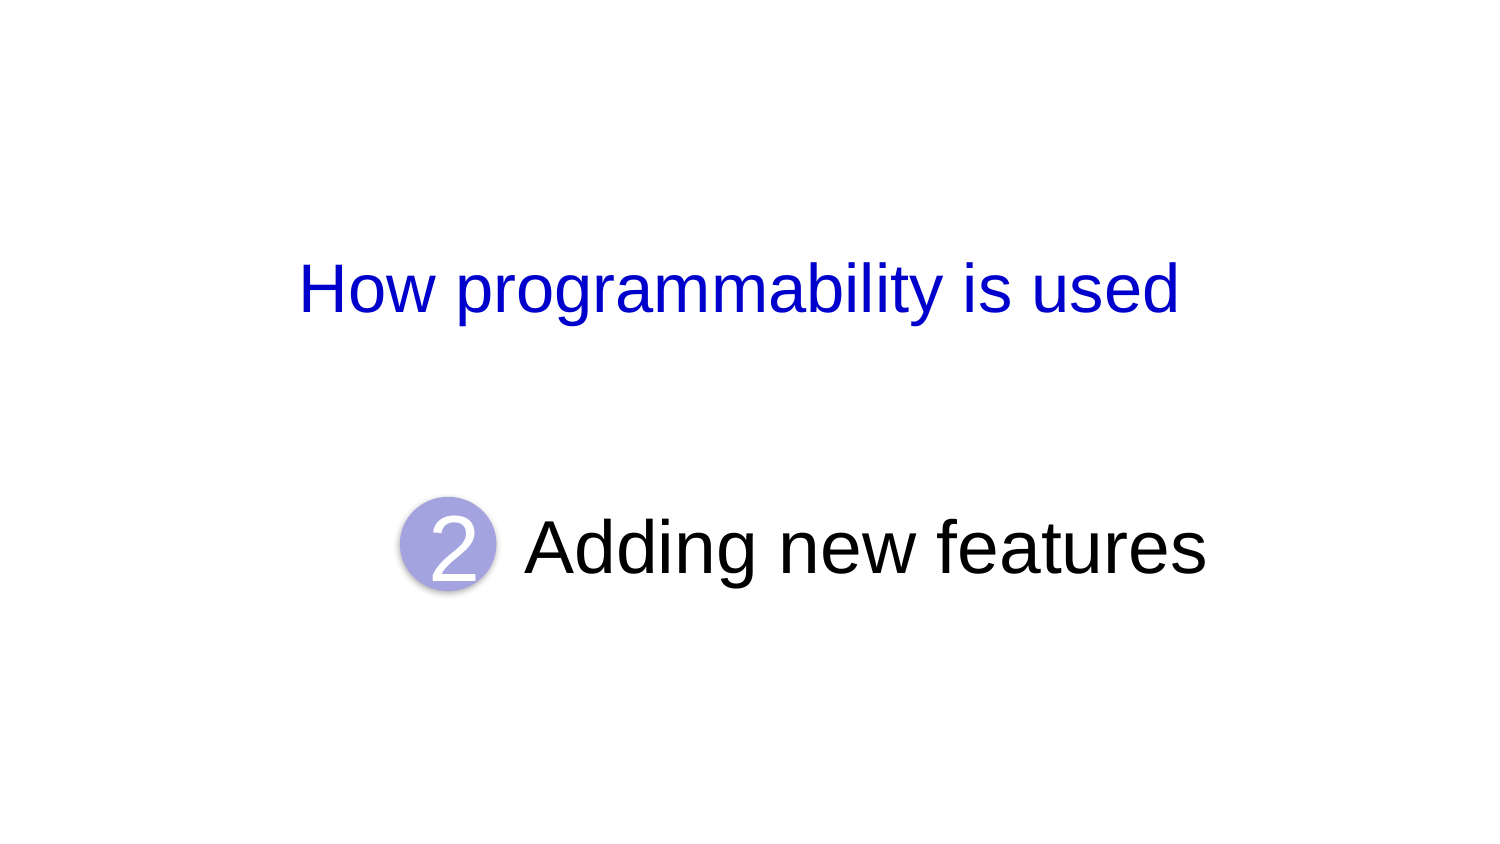

# How programmability is used
         Adding new features
2